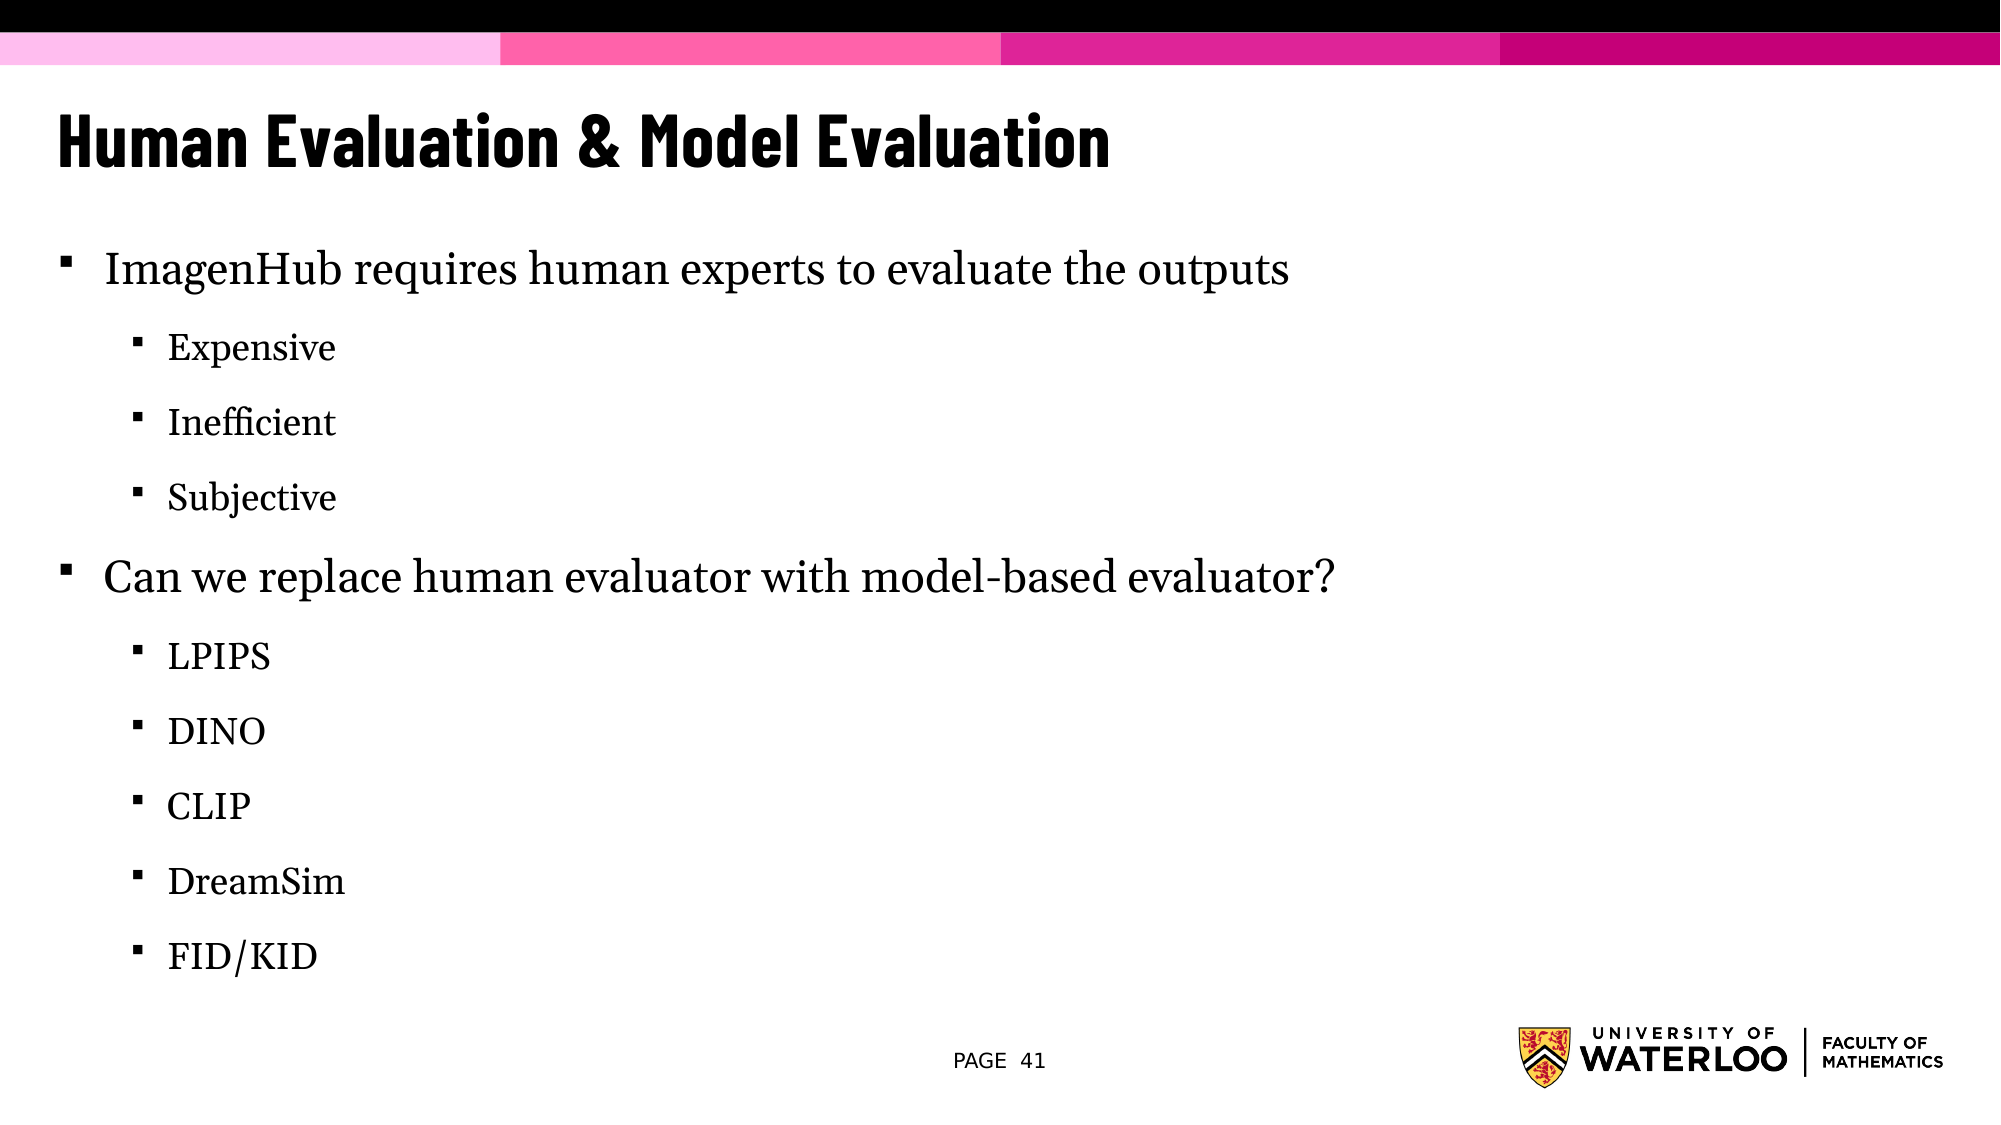

# Human Evaluation & Model Evaluation
ImagenHub requires human experts to evaluate the outputs
Expensive
Inefficient
Subjective
Can we replace human evaluator with model-based evaluator?
LPIPS
DINO
CLIP
DreamSim
FID/KID
PAGE  41